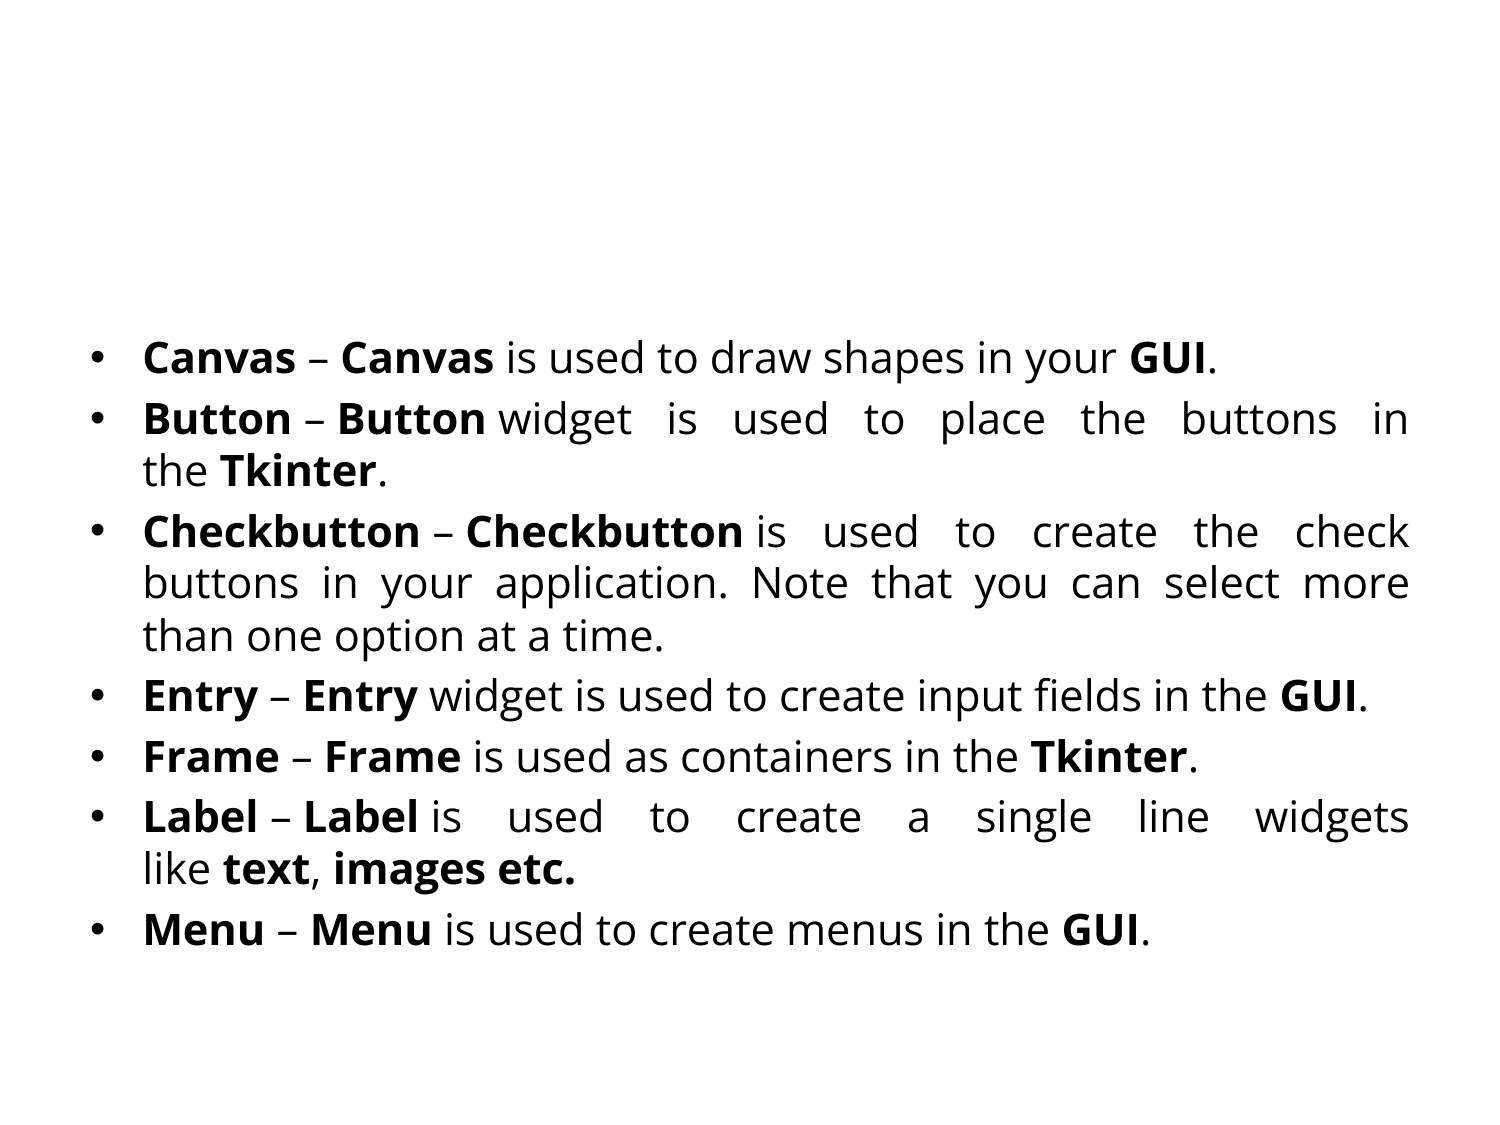

#

Canvas – Canvas is used to draw shapes in your GUI.
Button – Button widget is used to place the buttons in the Tkinter.
Checkbutton – Checkbutton is used to create the check buttons in your application. Note that you can select more than one option at a time.
Entry – Entry widget is used to create input fields in the GUI.
Frame – Frame is used as containers in the Tkinter.
Label – Label is used to create a single line widgets like text, images etc.
Menu – Menu is used to create menus in the GUI.